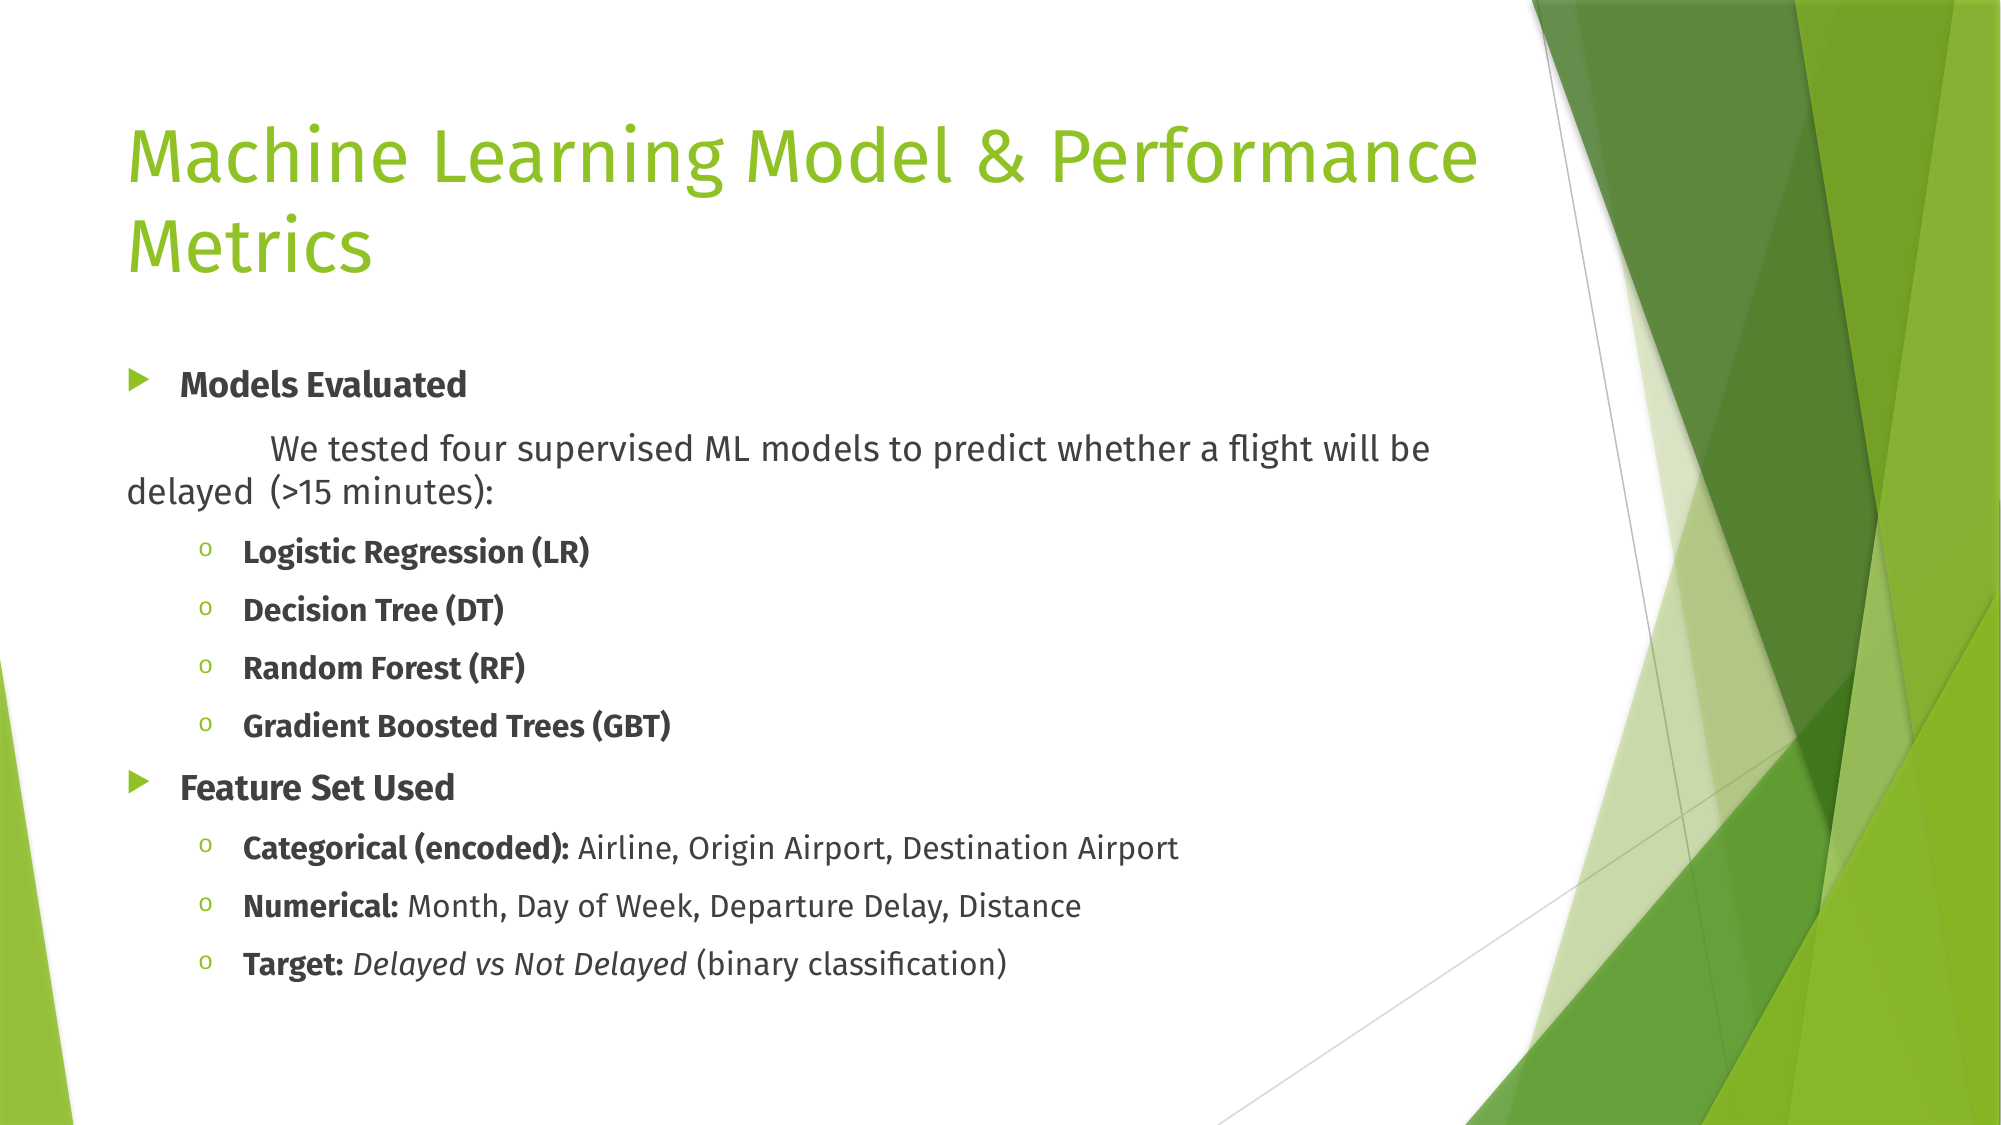

# Machine Learning Model & Performance Metrics
Models Evaluated
	We tested four supervised ML models to predict whether a flight will be delayed 	(>15 minutes):
Logistic Regression (LR)
Decision Tree (DT)
Random Forest (RF)
Gradient Boosted Trees (GBT)
Feature Set Used
Categorical (encoded): Airline, Origin Airport, Destination Airport
Numerical: Month, Day of Week, Departure Delay, Distance
Target: Delayed vs Not Delayed (binary classification)